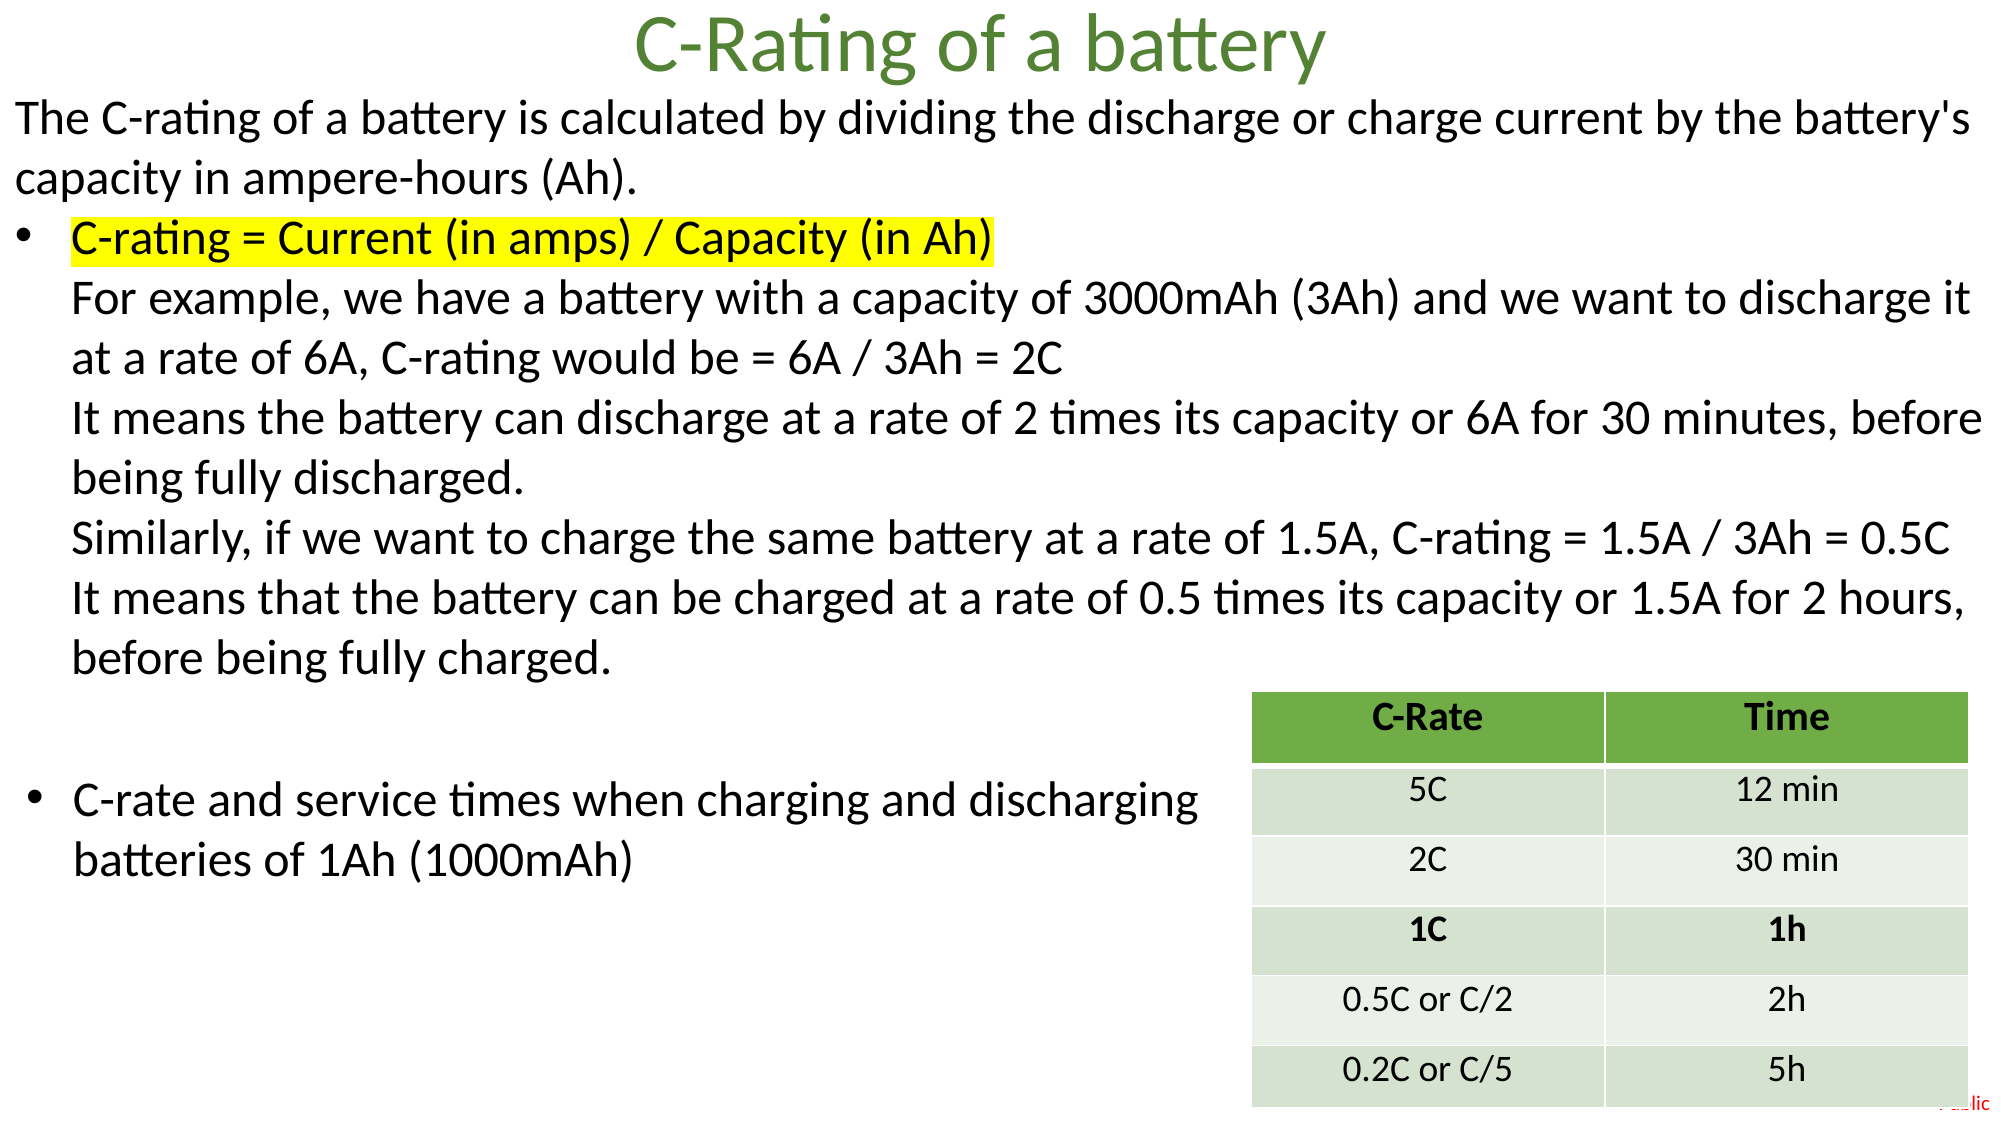

C-Rating of a battery
The C-rating of a battery is calculated by dividing the discharge or charge current by the battery's capacity in ampere-hours (Ah).
C-rating = Current (in amps) / Capacity (in Ah)
     For example, we have a battery with a capacity of 3000mAh (3Ah) and we want to discharge it
     at a rate of 6A, C-rating would be = 6A / 3Ah = 2C
     It means the battery can discharge at a rate of 2 times its capacity or 6A for 30 minutes, before
     being fully discharged.
     Similarly, if we want to charge the same battery at a rate of 1.5A, C-rating = 1.5A / 3Ah = 0.5C
     It means that the battery can be charged at a rate of 0.5 times its capacity or 1.5A for 2 hours,
     before being fully charged.

| C-Rate | Time |
| --- | --- |
| 5C | 12 min |
| 2C | 30 min |
| 1C | 1h |
| 0.5C or C/2 | 2h |
| 0.2C or C/5 | 5h |
C-rate and service times when charging and discharging batteries of 1Ah (1000mAh)